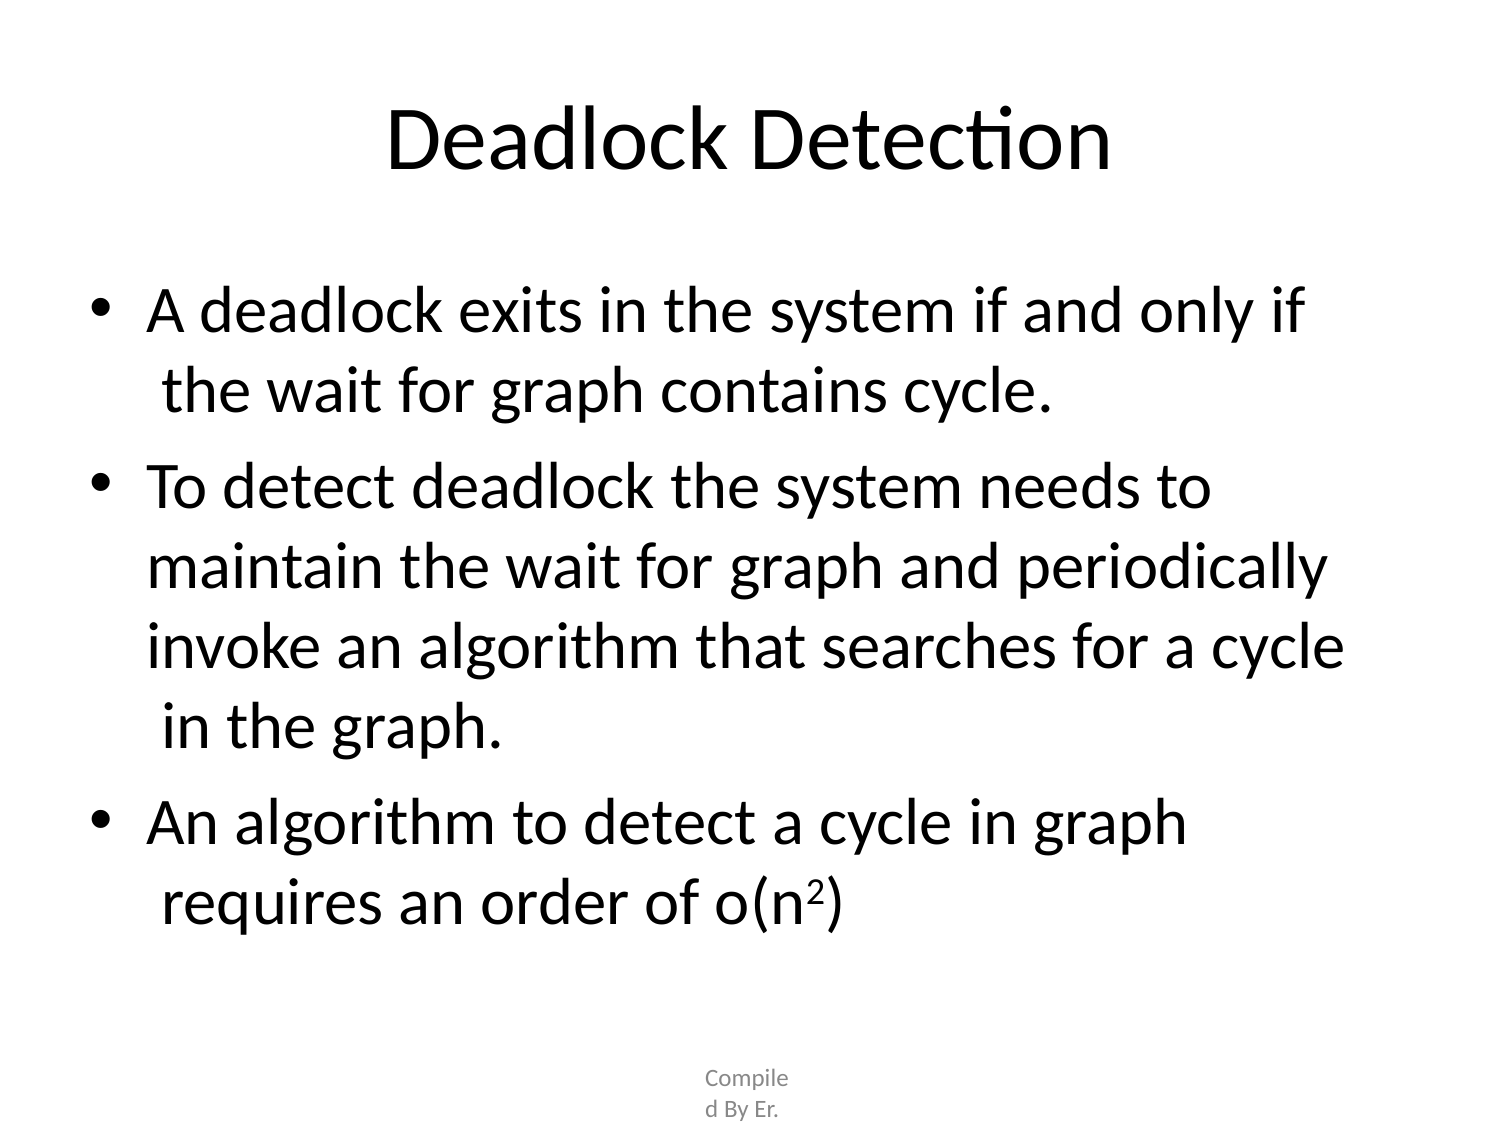

# Deadlock Detection
A deadlock exits in the system if and only if  the wait for graph contains cycle.
To detect deadlock the system needs to  maintain the wait for graph and periodically  invoke an algorithm that searches for a cycle  in the graph.
An algorithm to detect a cycle in graph  requires an order of o(n2)
Compiled By Er. Nawaraj Bhandari